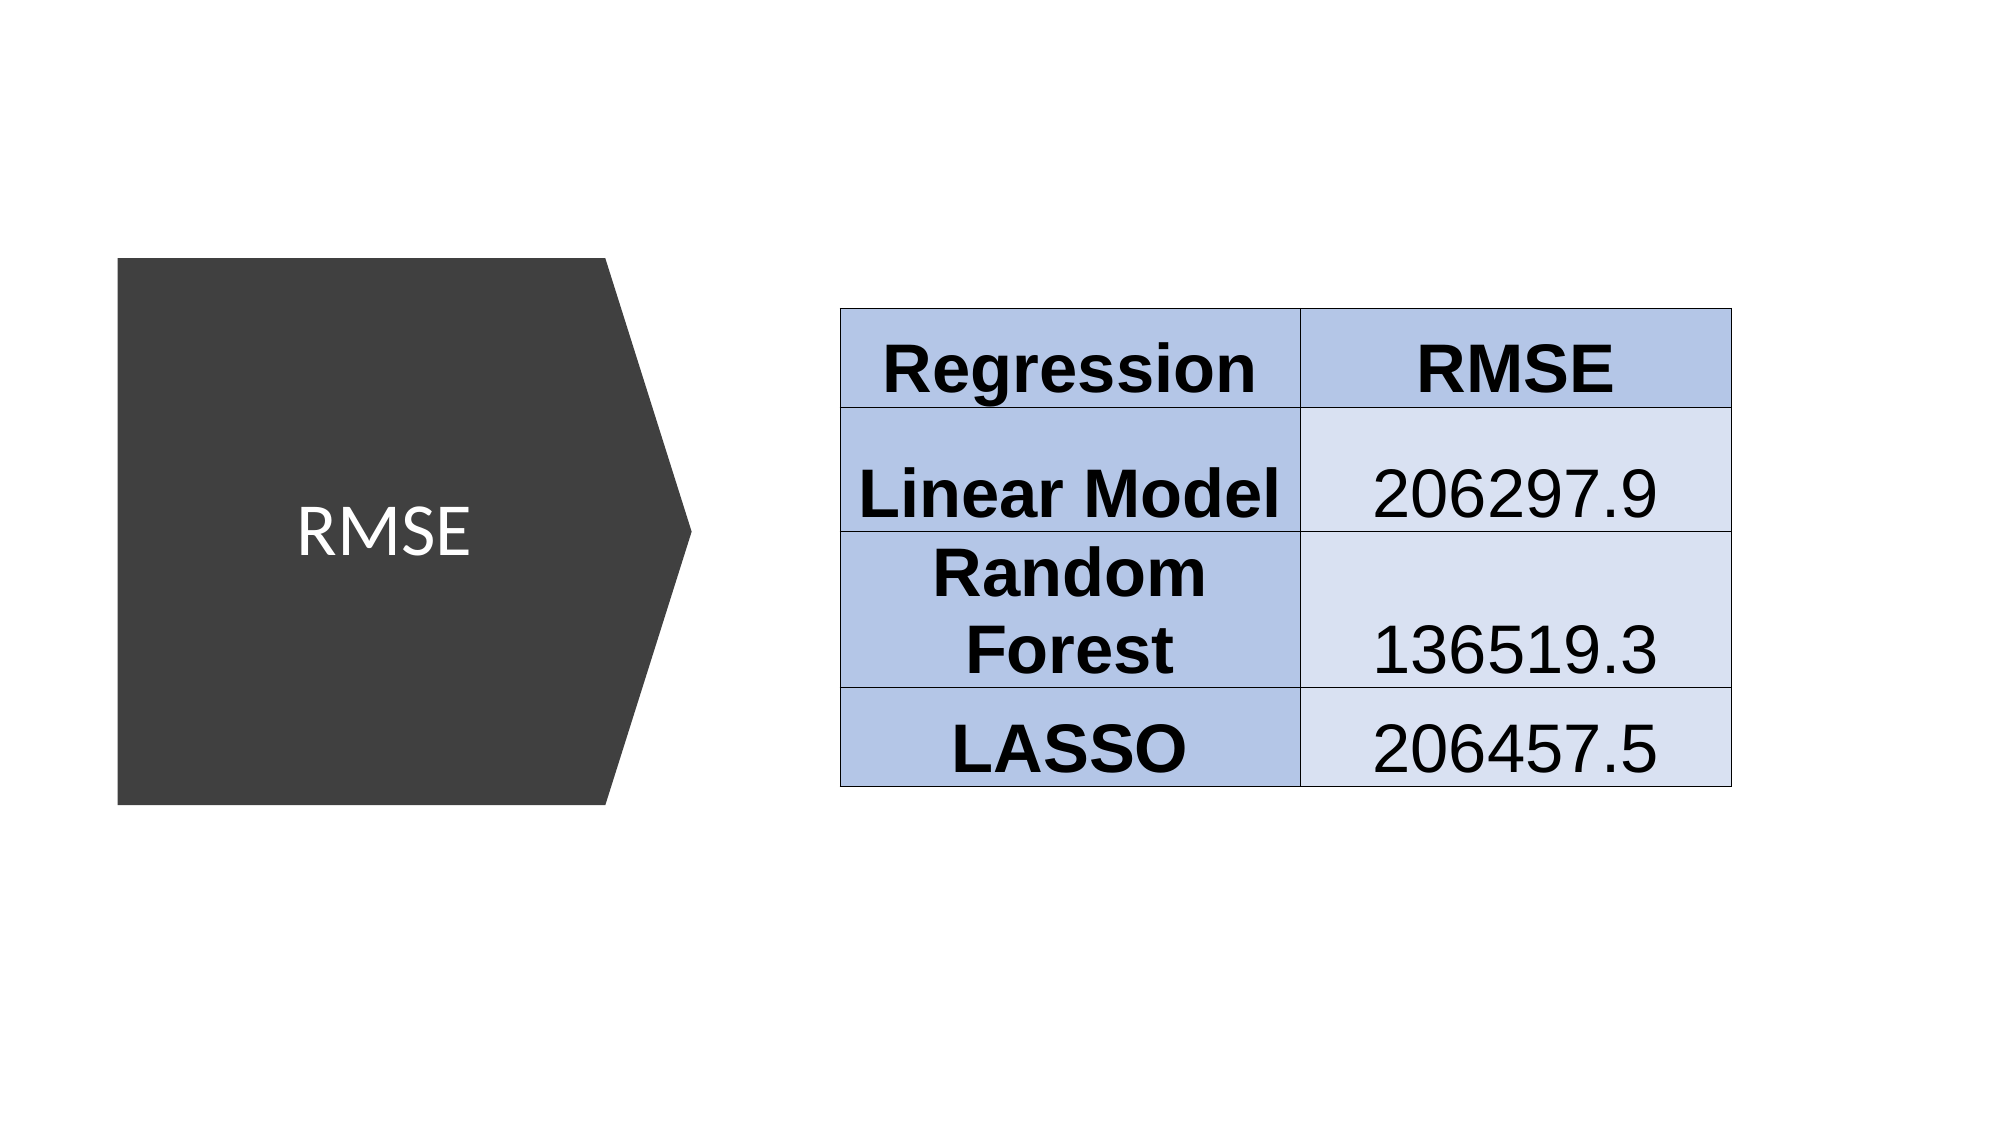

| Regression | RMSE |
| --- | --- |
| Linear Model | 206297.9 |
| Random Forest | 136519.3 |
| LASSO | 206457.5 |
# RMSE